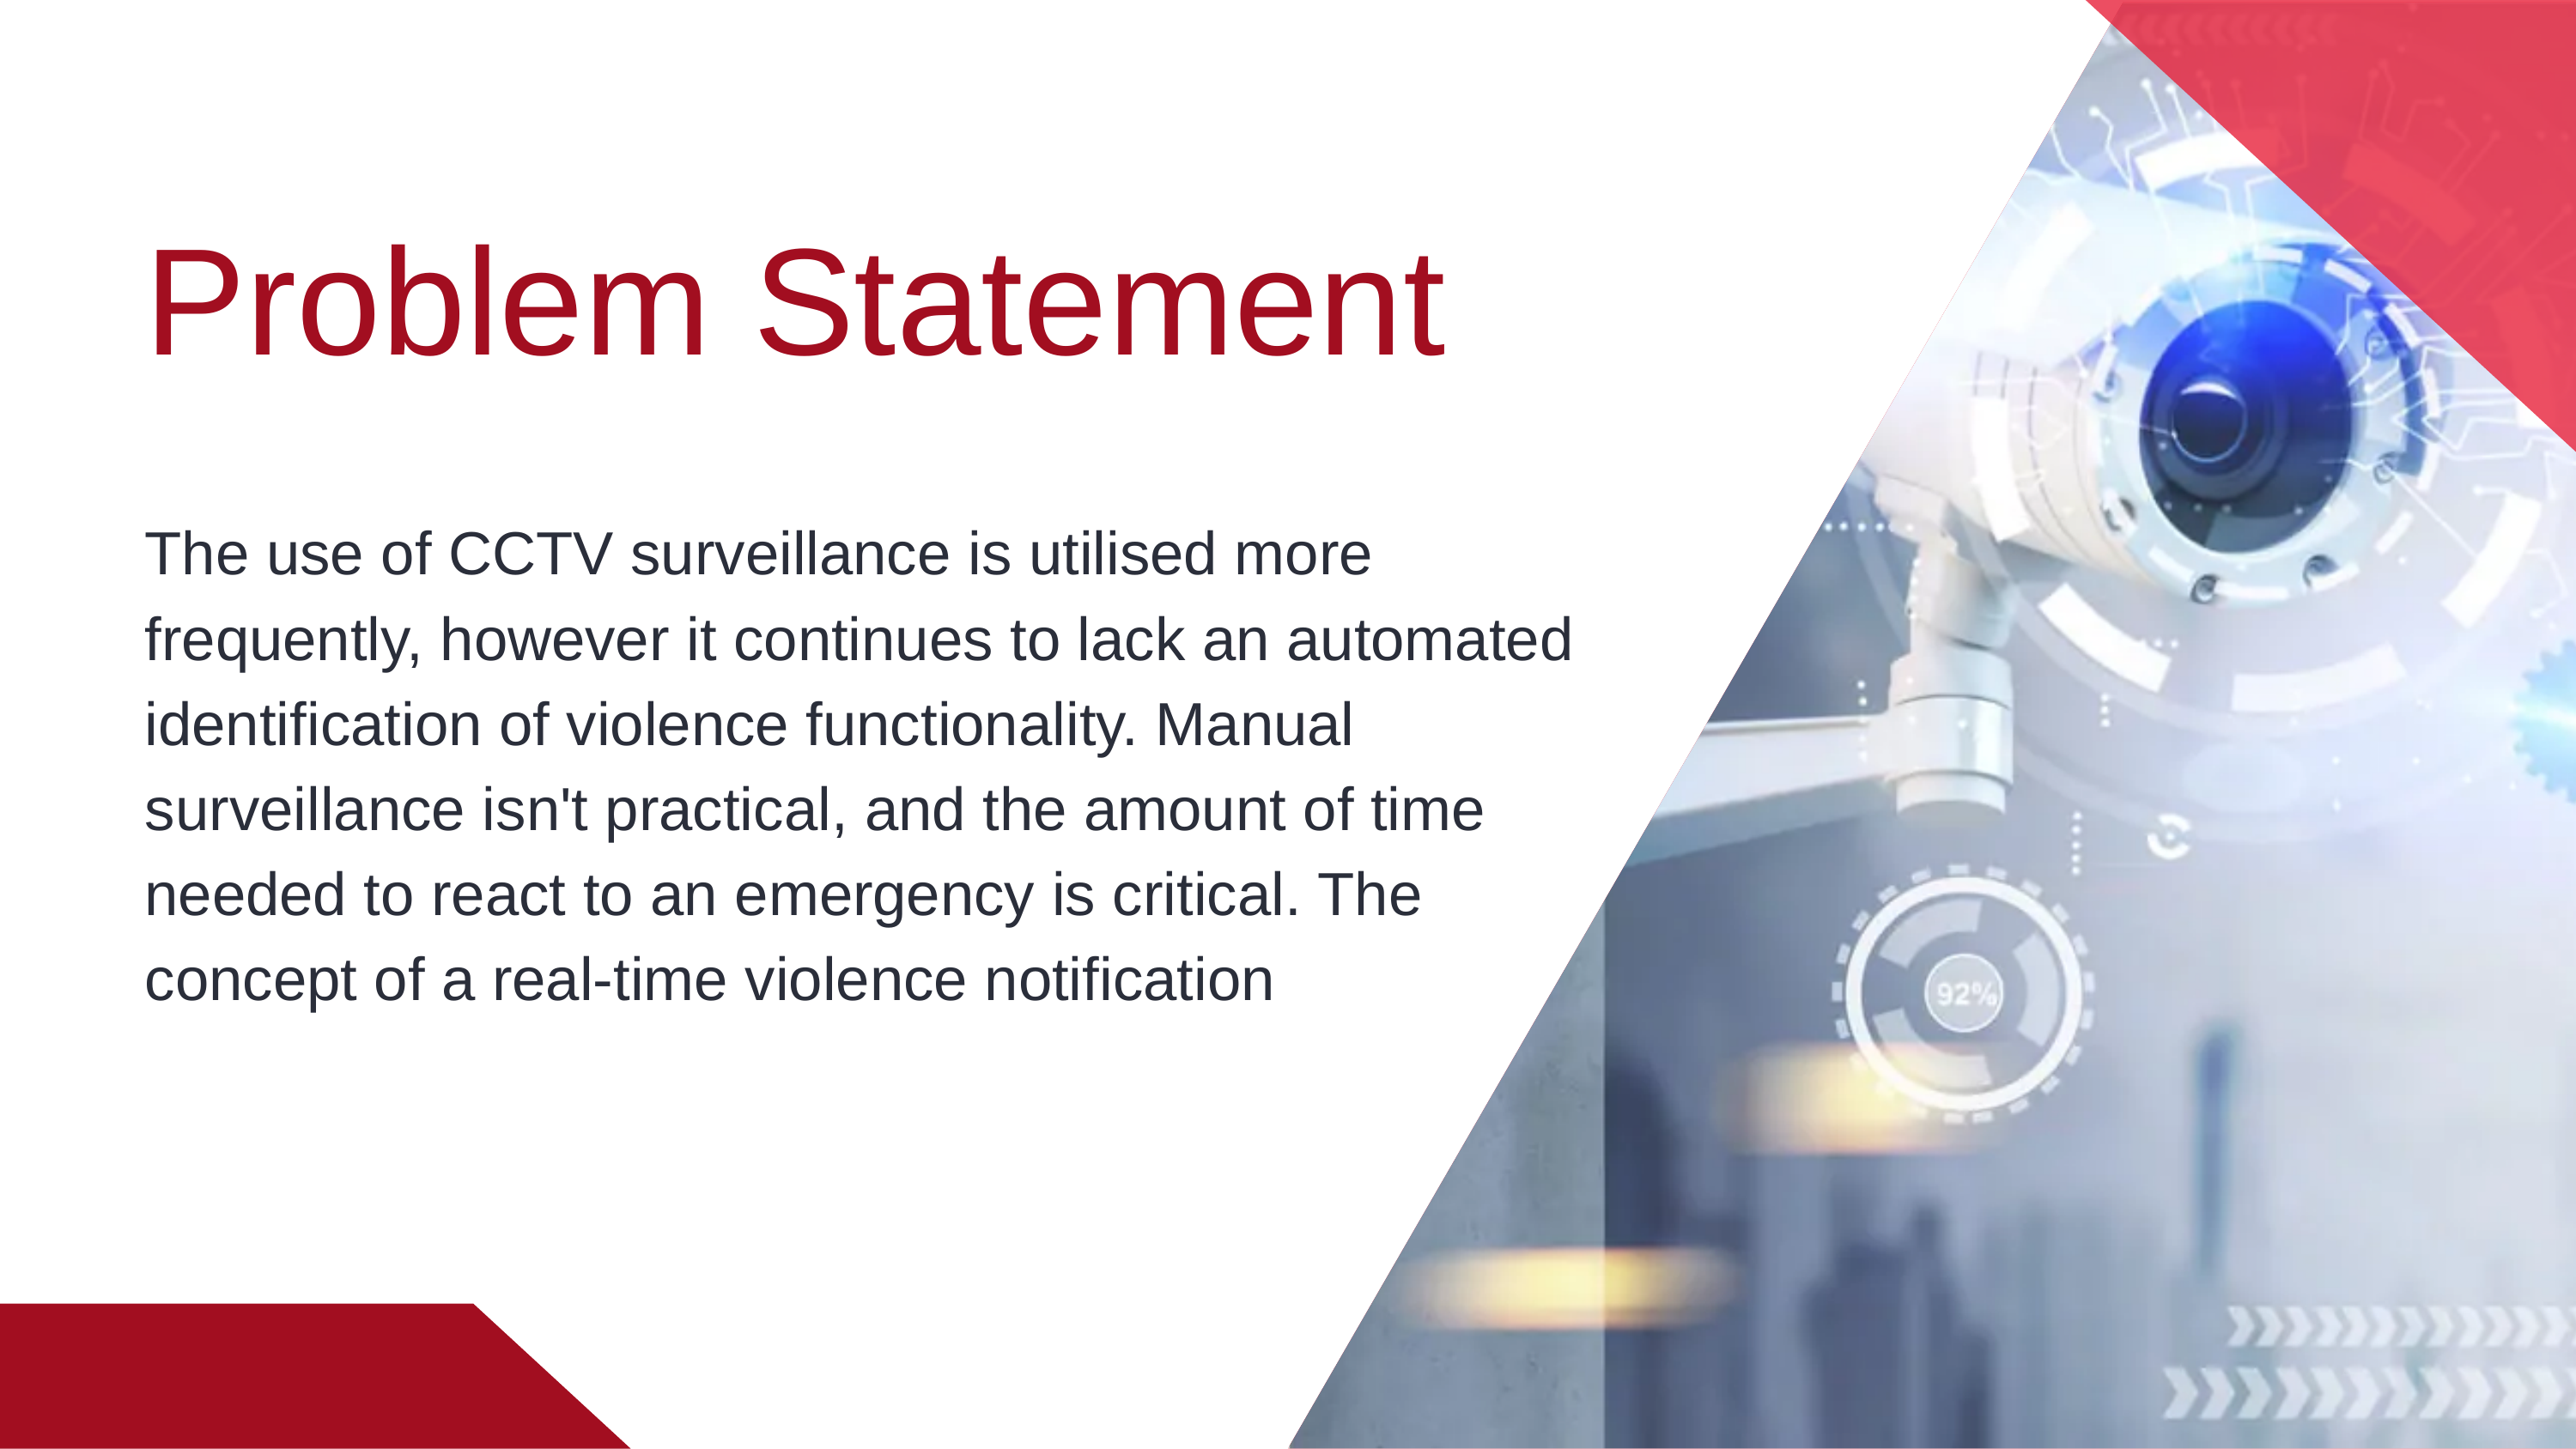

Problem Statement

The use of CCTV surveillance is utilised more frequently, however it continues to lack an automated identification of violence functionality. Manual surveillance isn't practical, and the amount of time needed to react to an emergency is critical. The concept of a real-time violence notification